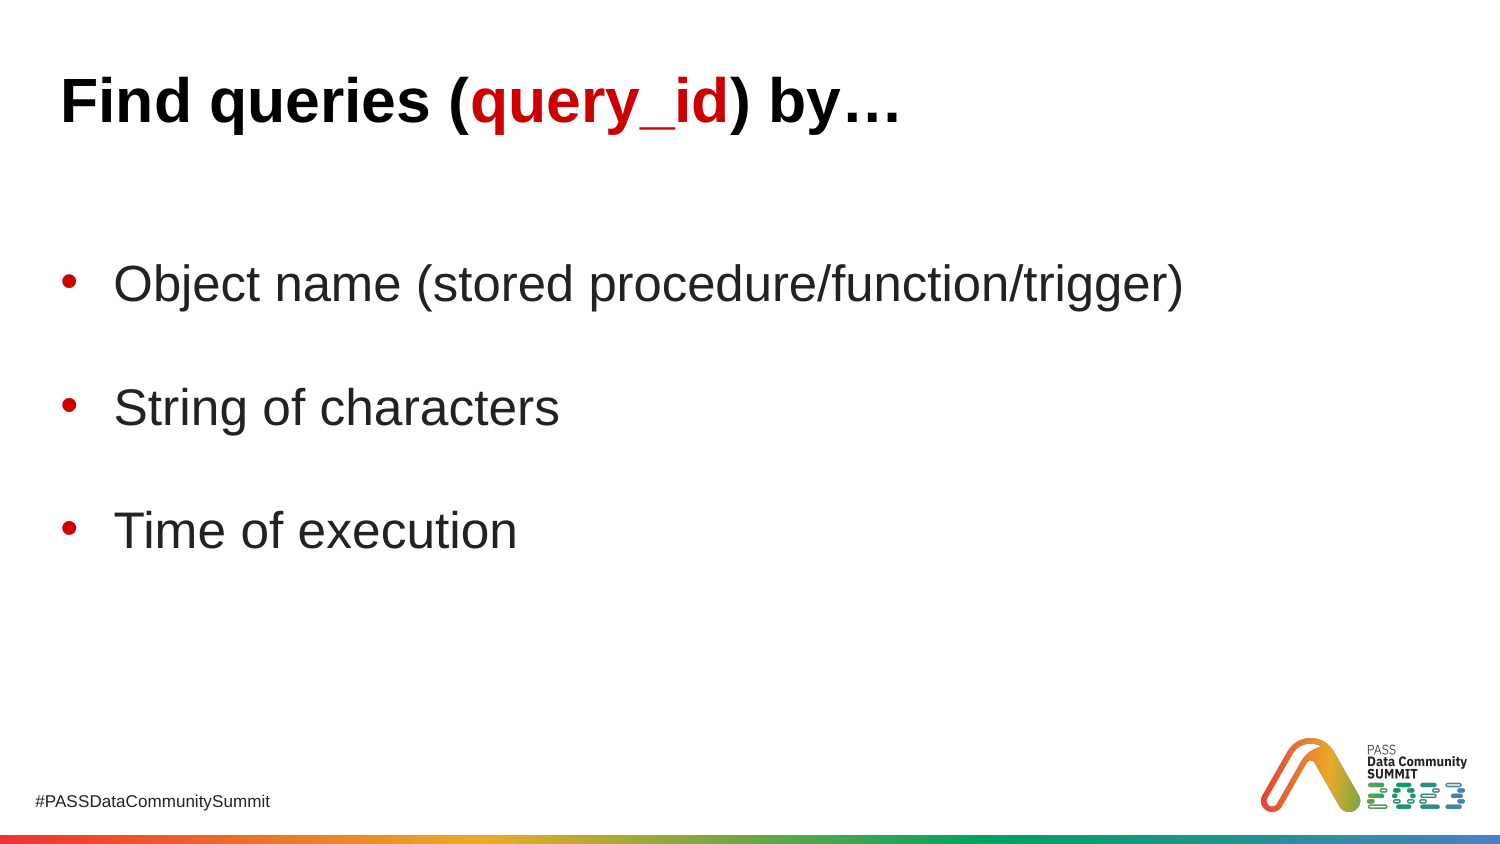

# Find queries (query_id) by…
Object name (stored procedure/function/trigger)
String of characters
Time of execution